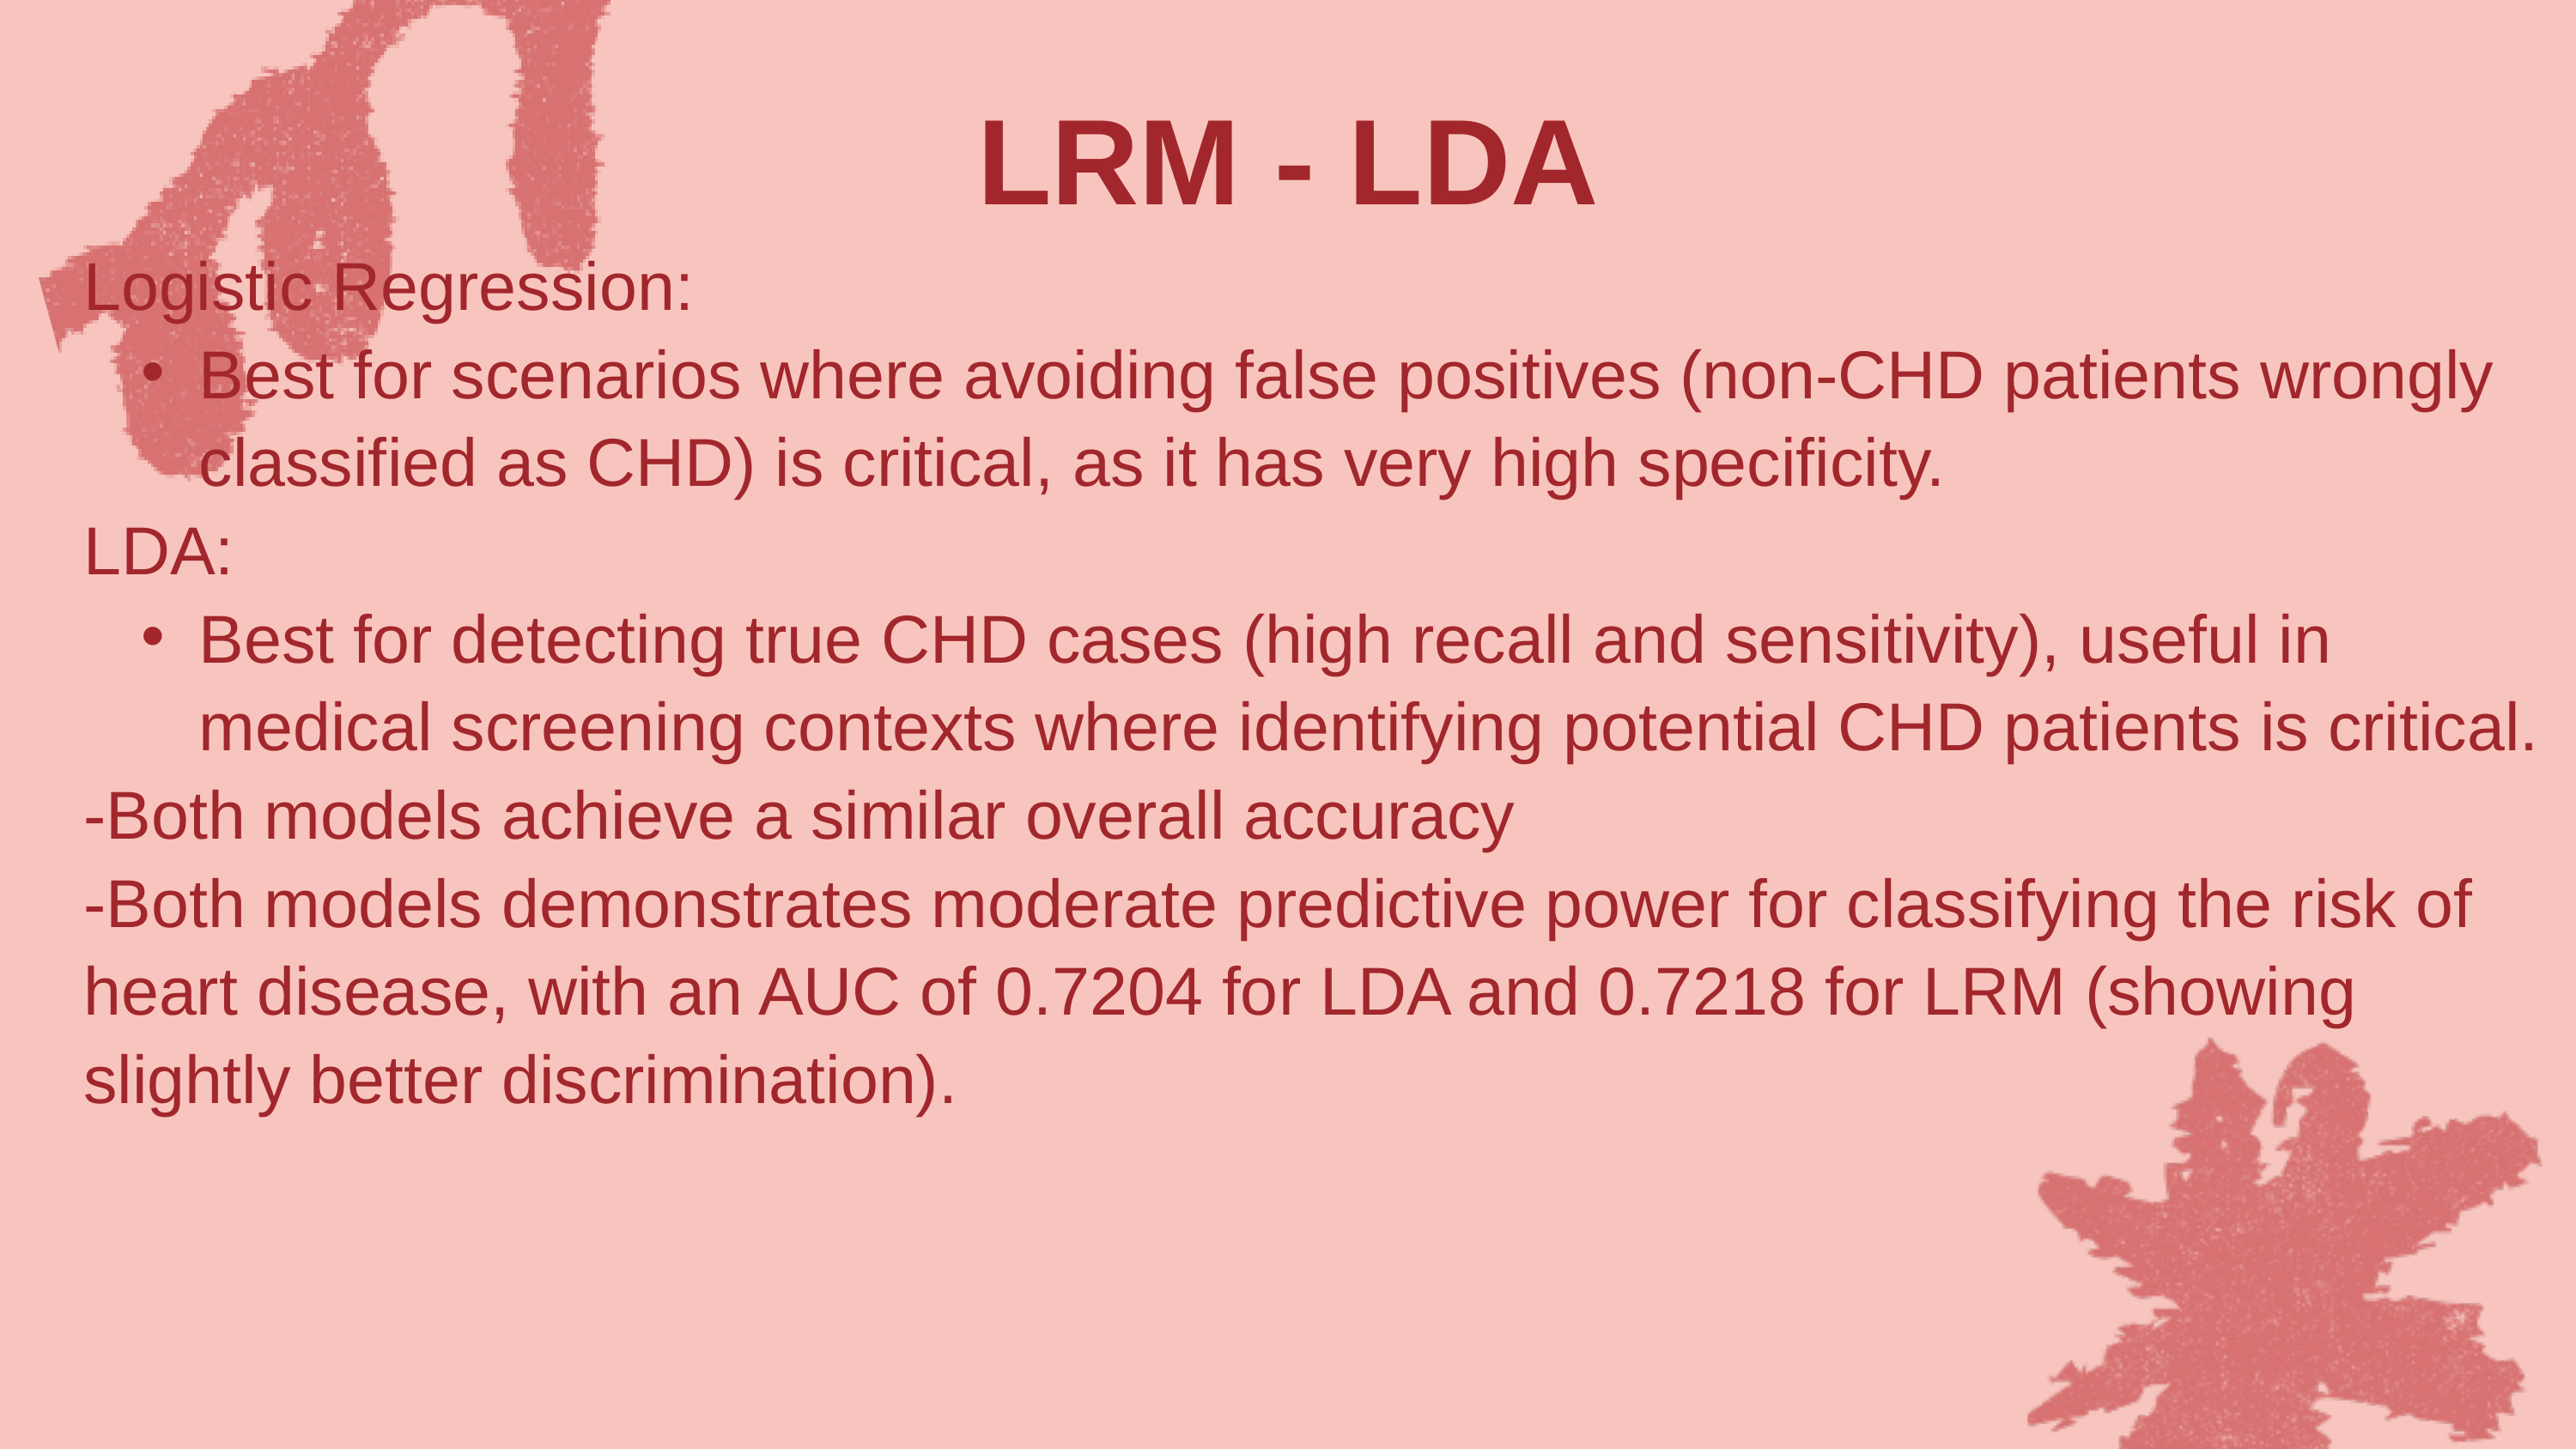

LRM - LDA
Logistic Regression:
Best for scenarios where avoiding false positives (non-CHD patients wrongly classified as CHD) is critical, as it has very high specificity.
LDA:
Best for detecting true CHD cases (high recall and sensitivity), useful in medical screening contexts where identifying potential CHD patients is critical.
-Both models achieve a similar overall accuracy
-Both models demonstrates moderate predictive power for classifying the risk of heart disease, with an AUC of 0.7204 for LDA and 0.7218 for LRM (showing slightly better discrimination).